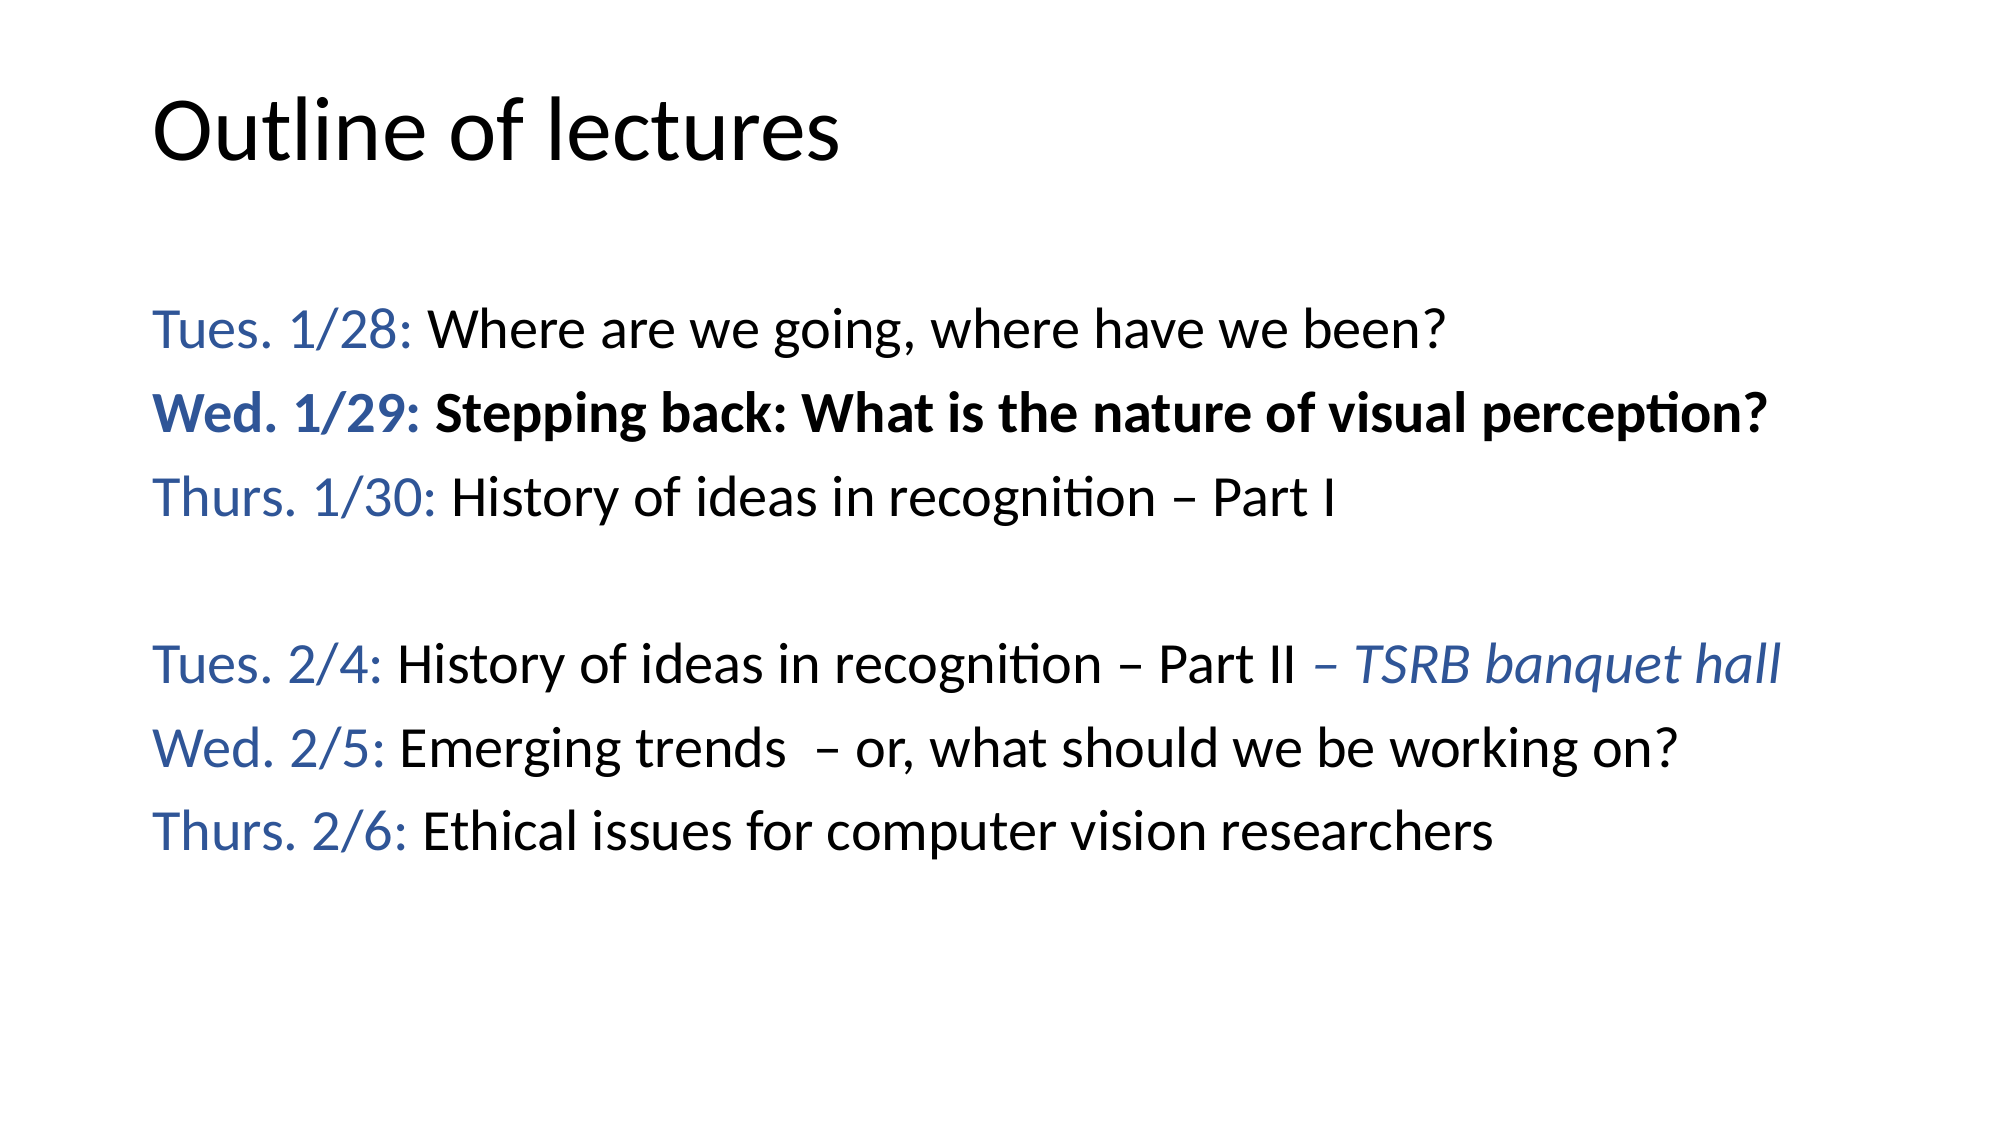

# Outline of lectures
Tues. 1/28: Where are we going, where have we been?
Wed. 1/29: Stepping back: What is the nature of visual perception?
Thurs. 1/30: History of ideas in recognition – Part I

Tues. 2/4: History of ideas in recognition – Part II – TSRB banquet hall
Wed. 2/5: Emerging trends  – or, what should we be working on?
Thurs. 2/6: Ethical issues for computer vision researchers